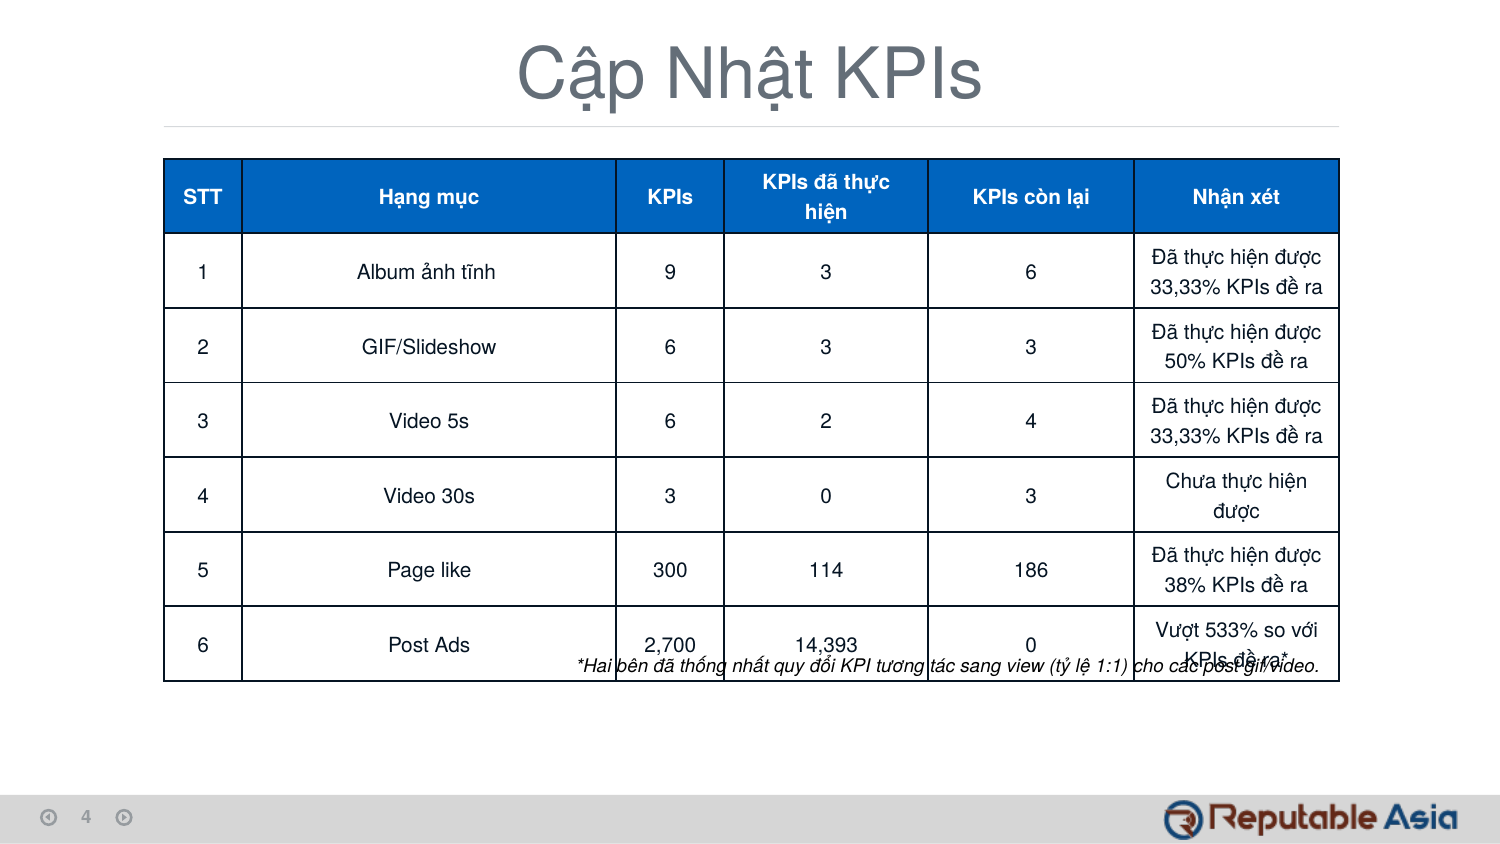

Cập Nhật KPIs

| STT | Hạng mục | KPIs | KPIs đã thực hiện | KPIs còn lại | Nhận xét |
| --- | --- | --- | --- | --- | --- |
| 1 | Album ảnh tĩnh | 9 | 3 | 6 | Đã thực hiện được 33,33% KPIs đề ra |
| 2 | GIF/Slideshow | 6 | 3 | 3 | Đã thực hiện được 50% KPIs đề ra |
| 3 | Video 5s | 6 | 2 | 4 | Đã thực hiện được 33,33% KPIs đề ra |
| 4 | Video 30s | 3 | 0 | 3 | Chưa thực hiện được |
| 5 | Page like | 300 | 114 | 186 | Đã thực hiện được 38% KPIs đề ra |
| 6 | Post Ads | 2,700 | 14,393 | 0 | Vượt 533% so với KPIs đề ra\* |
1
1
2
*Hai bên đã thống nhất quy đổi KPI tương tác sang view (tỷ lệ 1:1) cho các post gif/video.
5
4